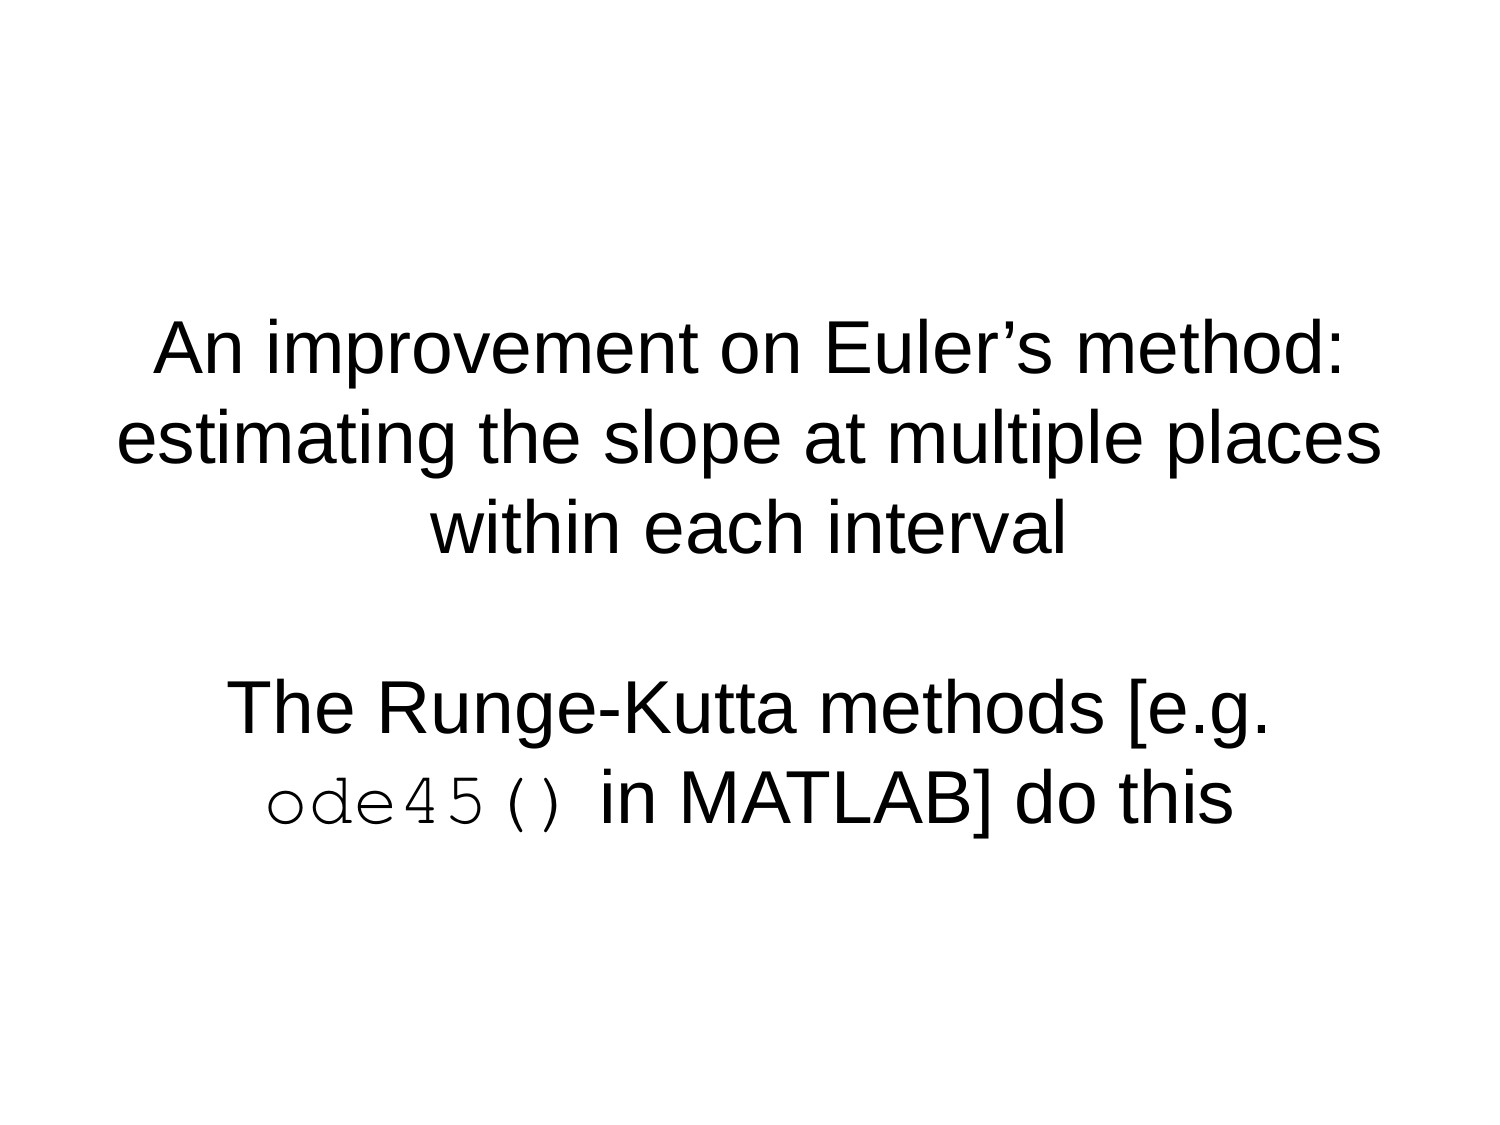

# An improvement on Euler’s method: estimating the slope at multiple places within each interval The Runge-Kutta methods [e.g. ode45() in MATLAB] do this